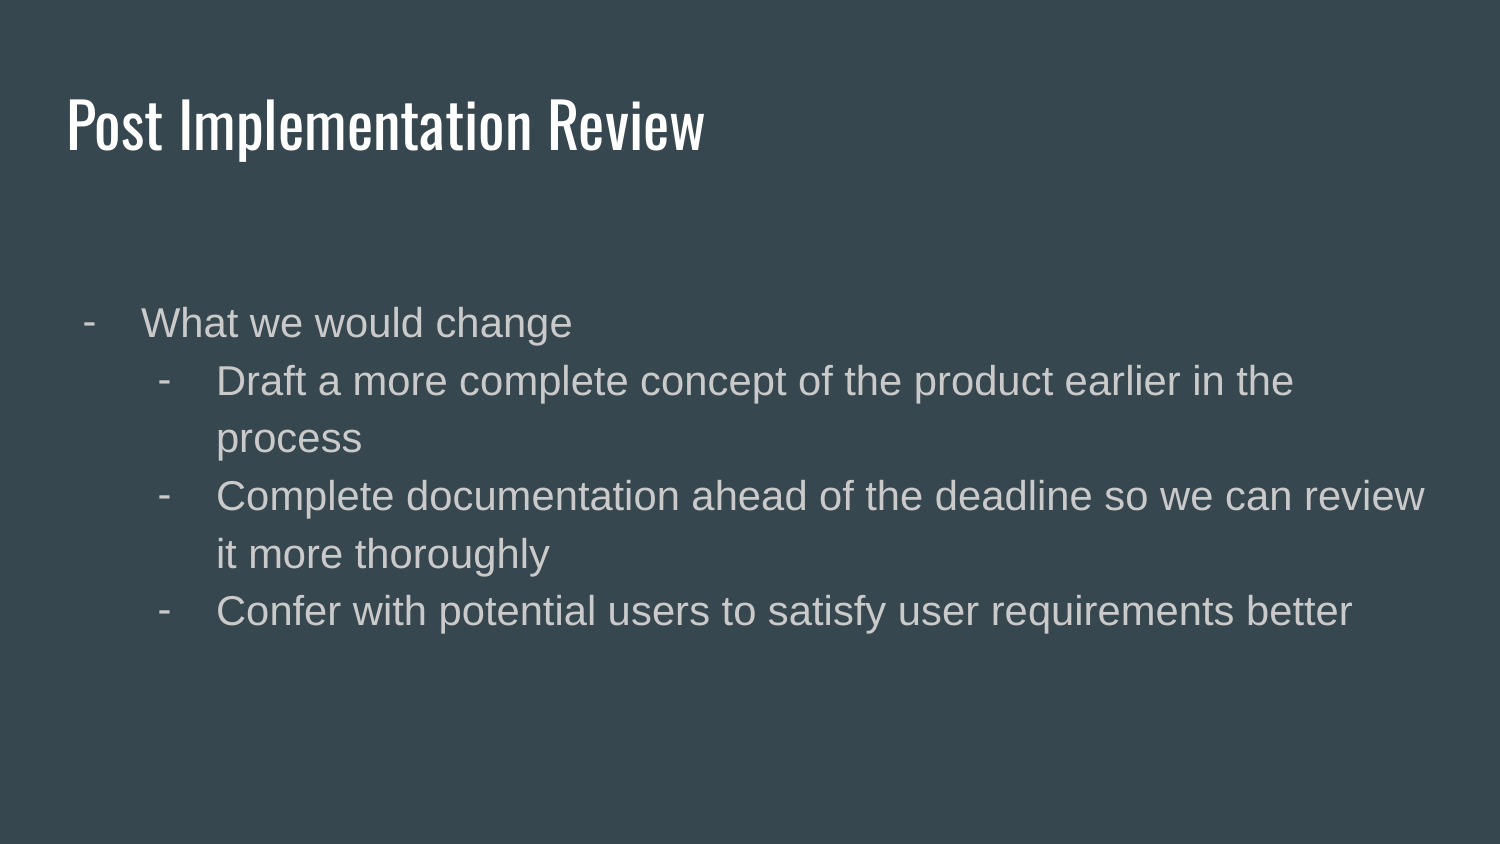

# Post Implementation Review
What we would change
Draft a more complete concept of the product earlier in the process
Complete documentation ahead of the deadline so we can review it more thoroughly
Confer with potential users to satisfy user requirements better